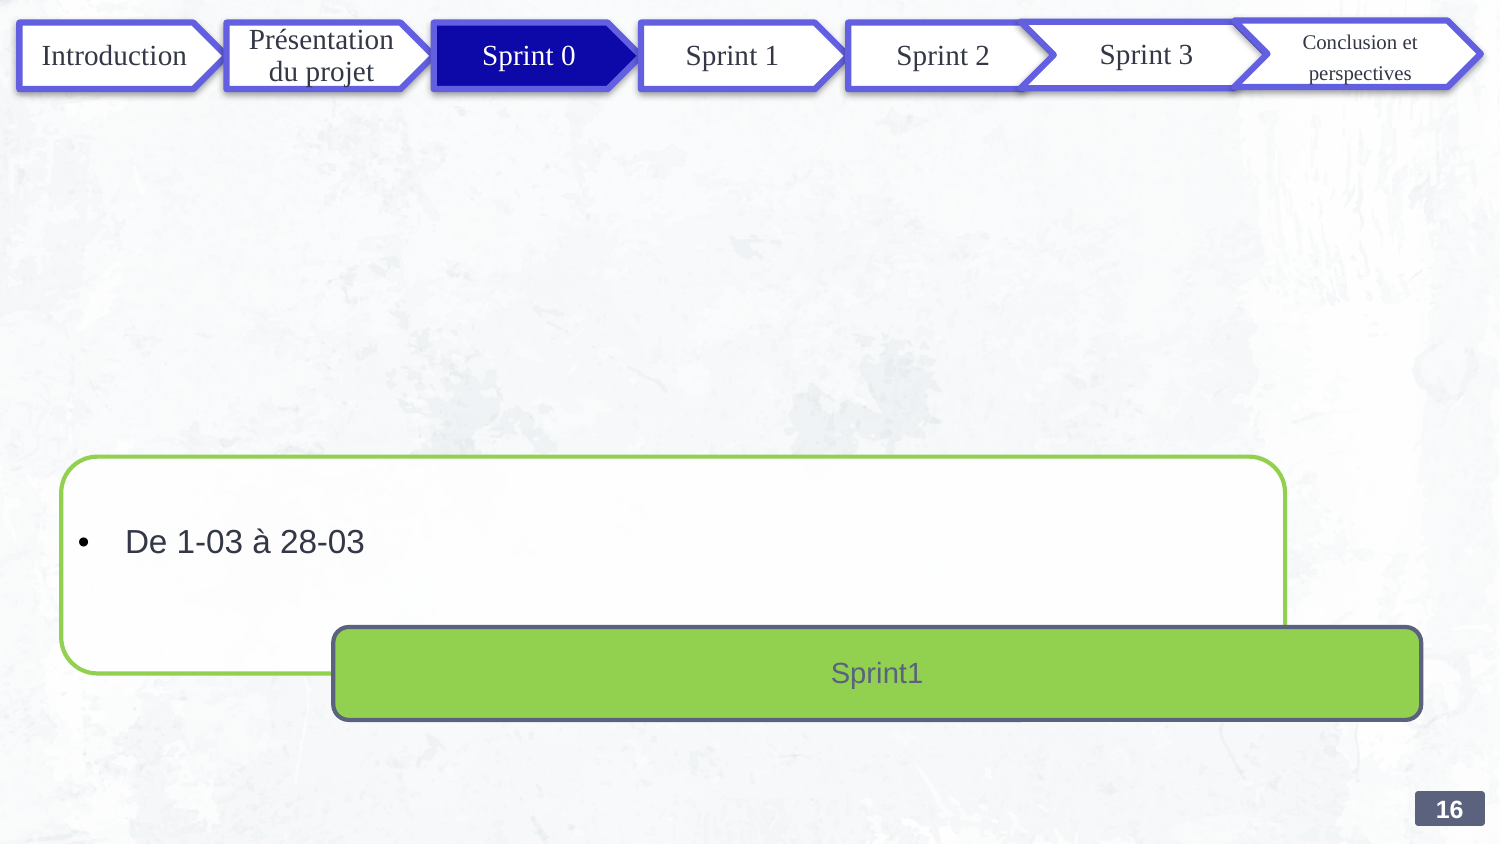

Conclusion et perspectives

Sprint 3
Introduction
Présentation du projet
Sprint 0
Sprint 1
Sprint 2
Sprint1
De 1-03 à 28-03
sprint2
sprint3
16